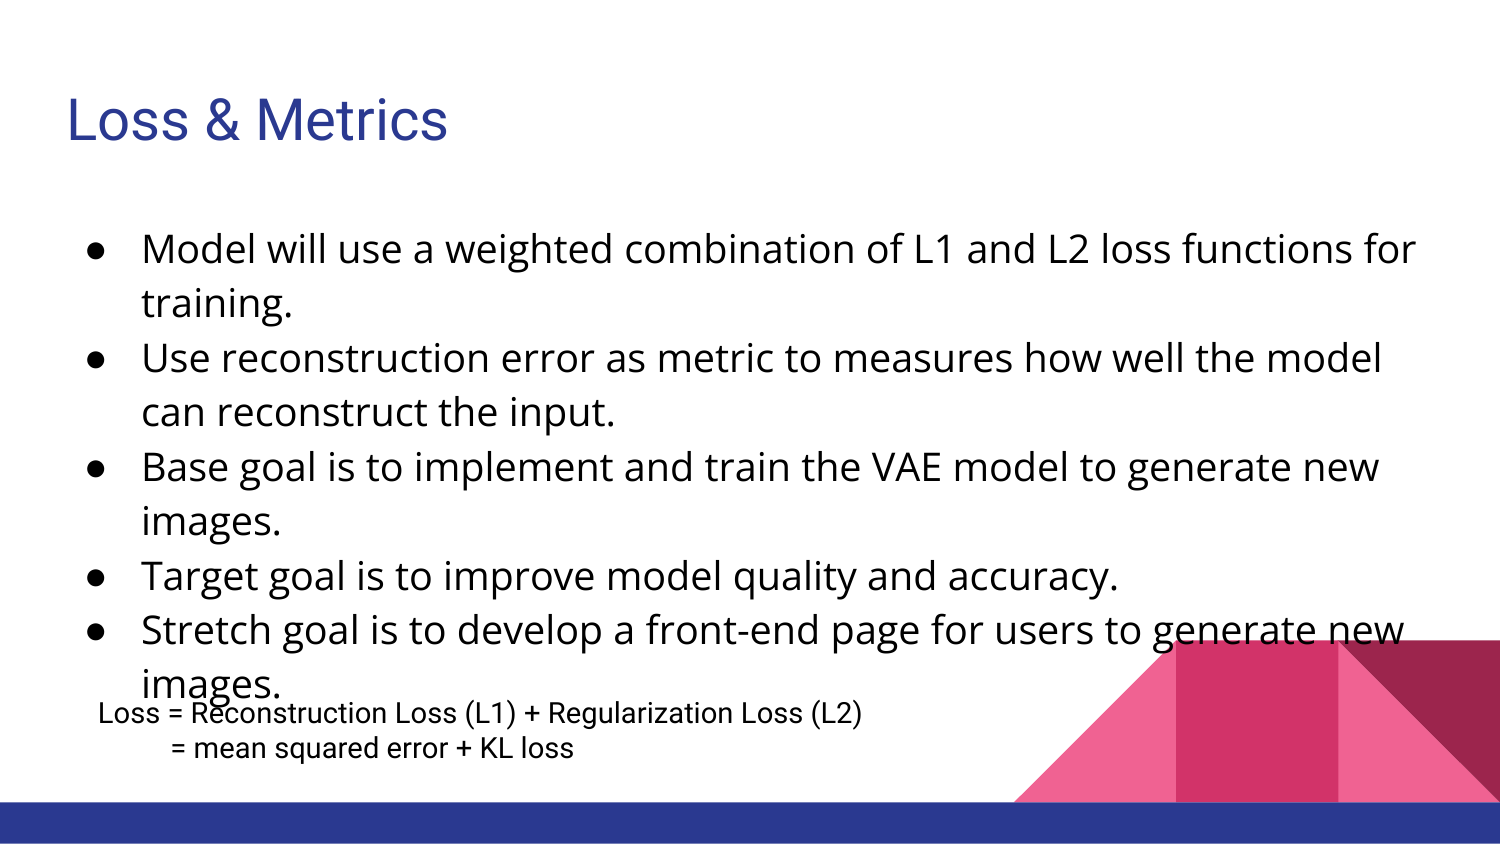

# Loss & Metrics
Model will use a weighted combination of L1 and L2 loss functions for training.
Use reconstruction error as metric to measures how well the model can reconstruct the input.
Base goal is to implement and train the VAE model to generate new images.
Target goal is to improve model quality and accuracy.
Stretch goal is to develop a front-end page for users to generate new images.

Loss = Reconstruction Loss (L1) + Regularization Loss (L2)
          = mean squared error + KL loss